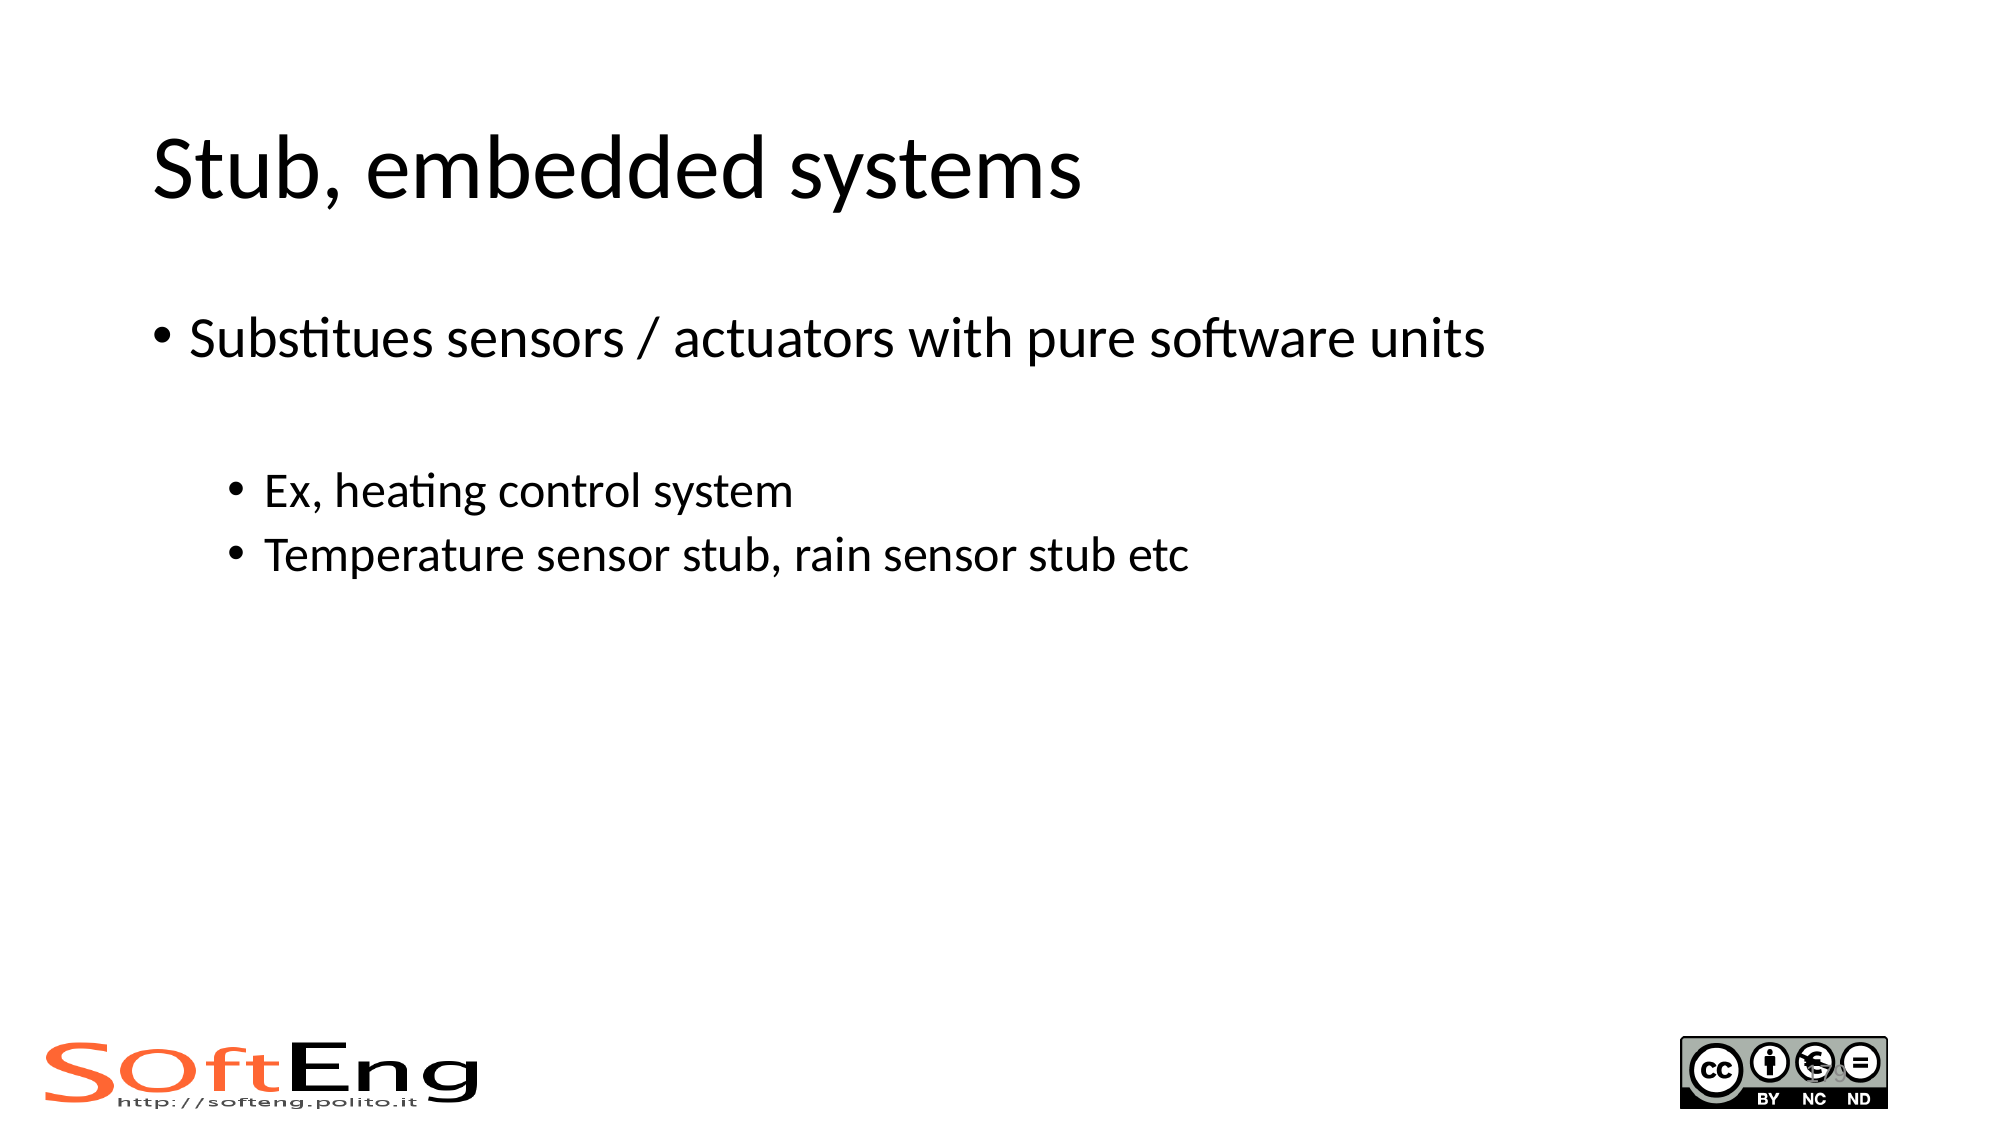

# Stub, embedded systems
Substitues sensors / actuators with pure software units

Ex, heating control system
Temperature sensor stub, rain sensor stub etc
179